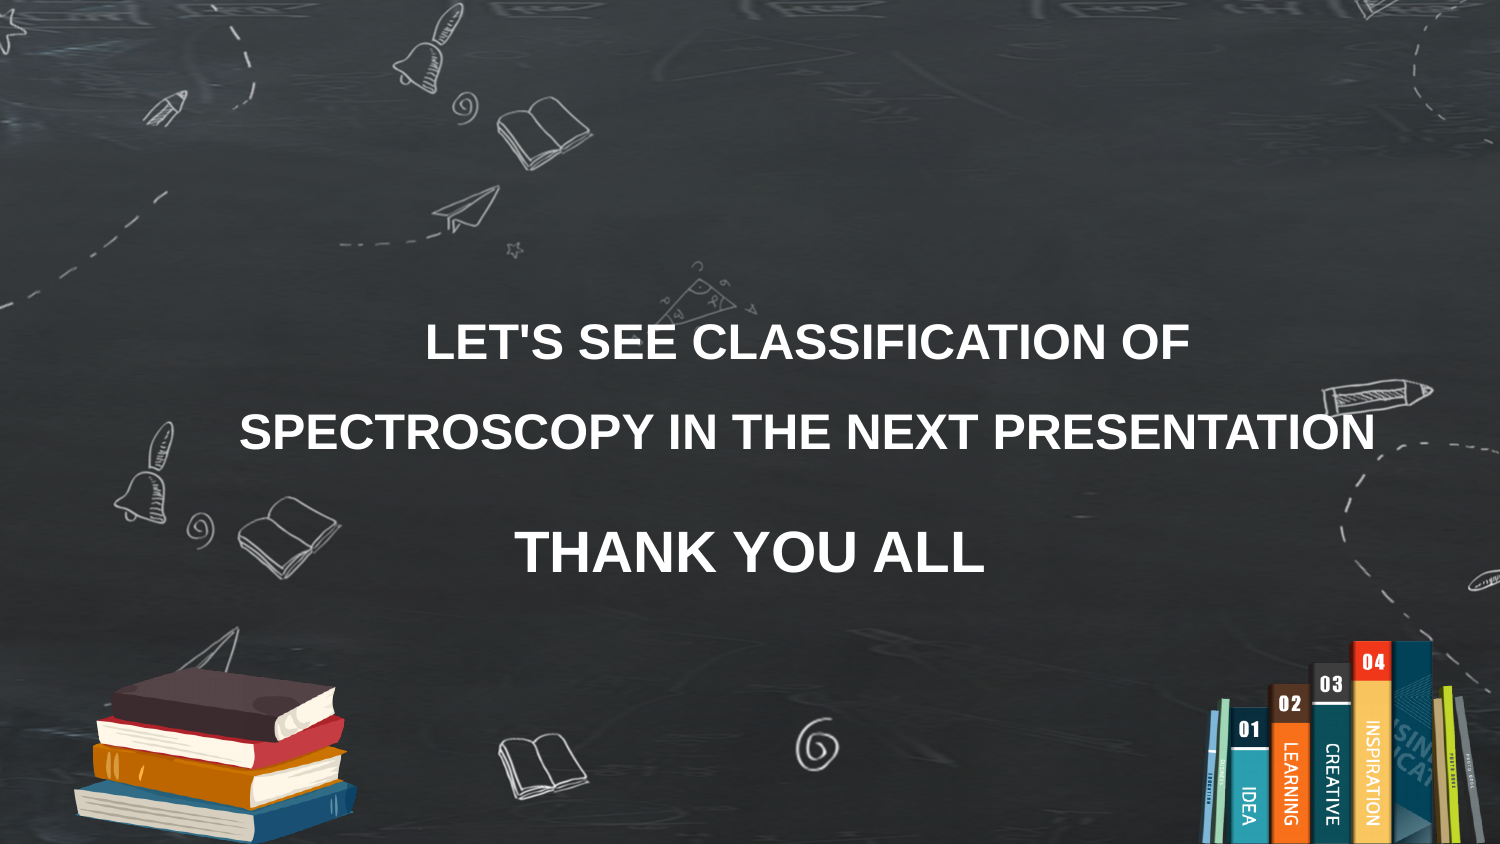

LET'S SEE CLASSIFICATION OF SPECTROSCOPY IN THE NEXT PRESENTATION
THANK YOU ALL